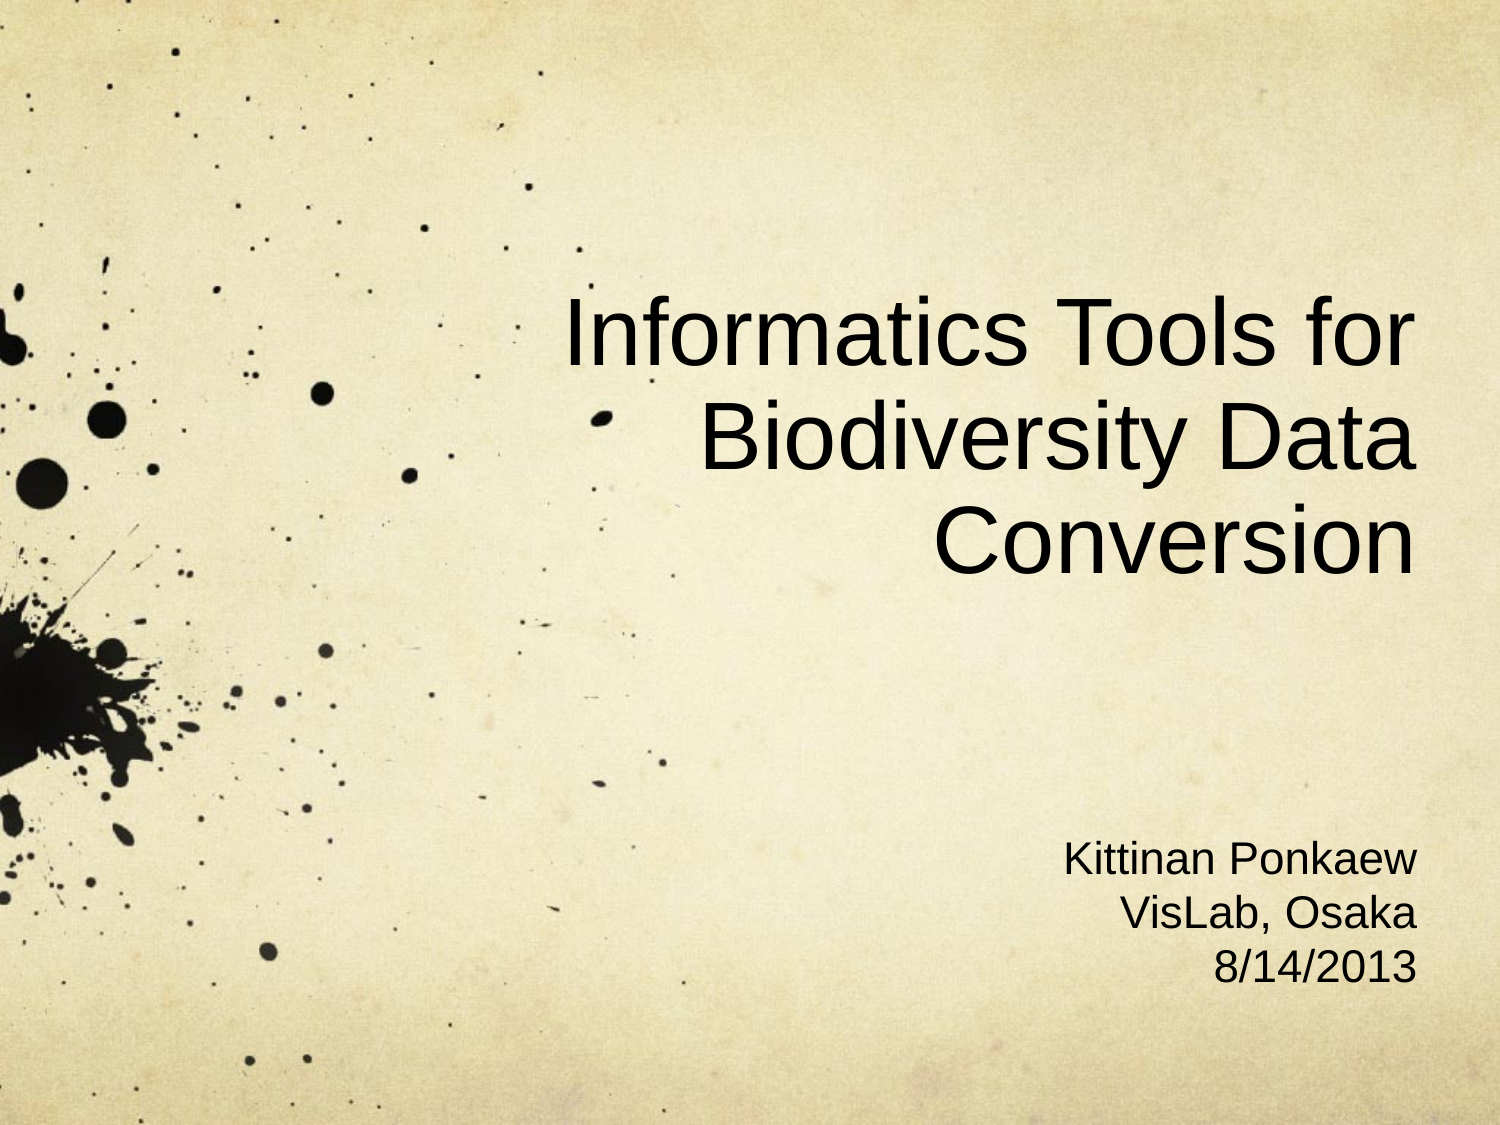

# Informatics Tools for Biodiversity Data Conversion
Kittinan Ponkaew
VisLab, Osaka
8/14/2013